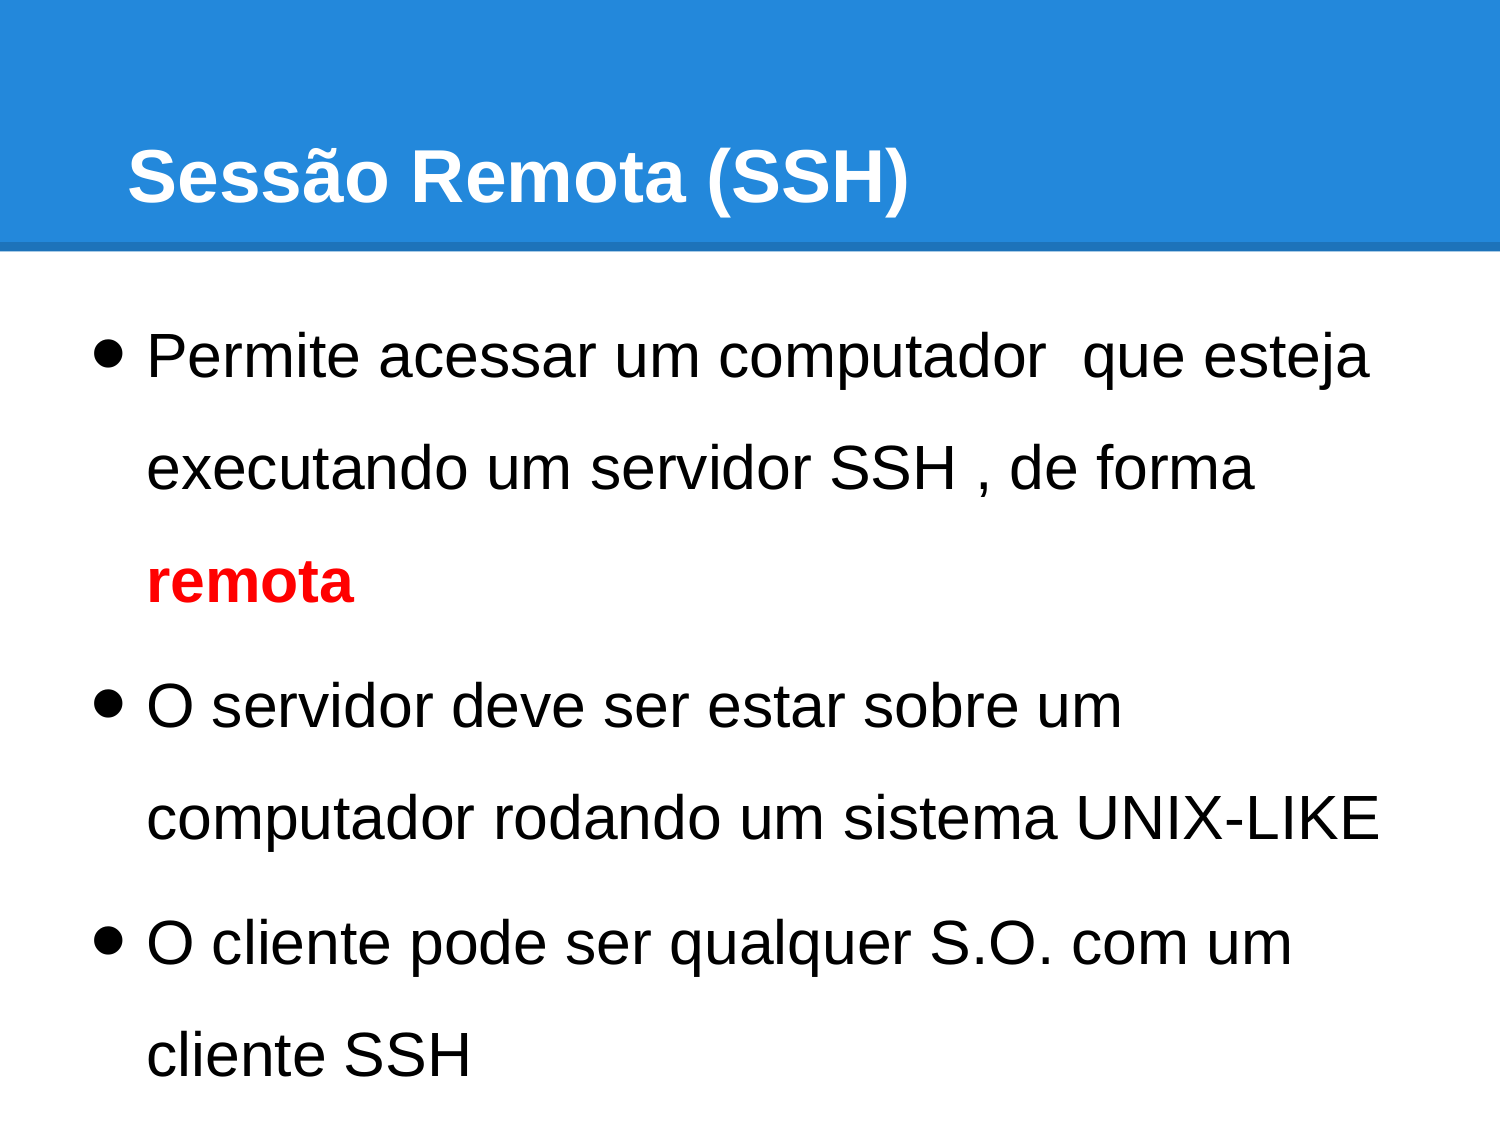

# Sessão Remota (SSH)
Permite acessar um computador  que esteja executando um servidor SSH , de forma remota
O servidor deve ser estar sobre um computador rodando um sistema UNIX-LIKE
O cliente pode ser qualquer S.O. com um cliente SSH